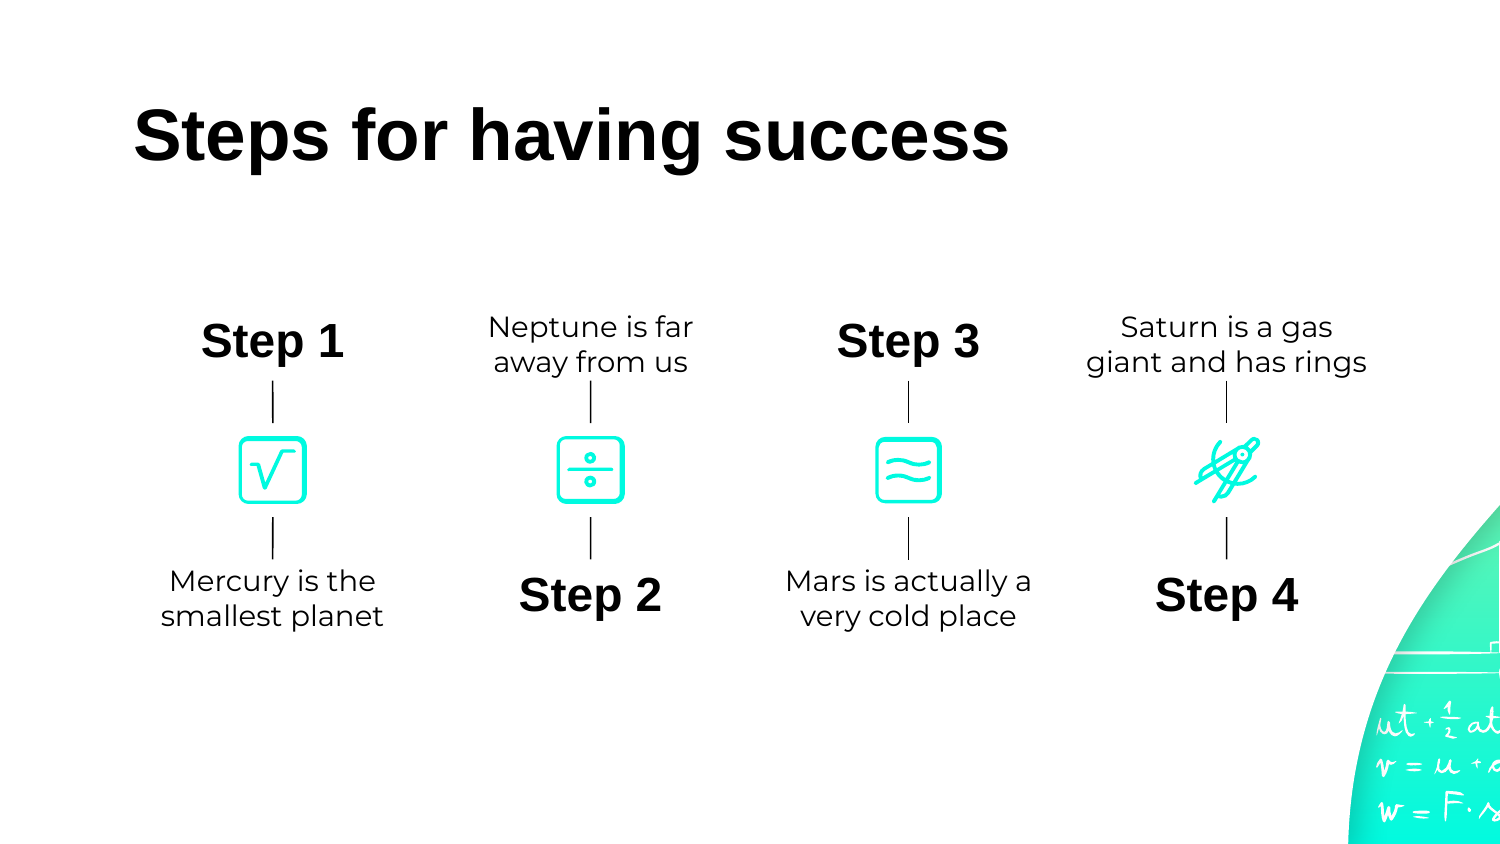

# Steps for having success
Step 1
Step 3
Saturn is a gas giant and has rings
Neptune is far away from us

Mercury is the smallest planet
Step 4
Step 2
Mars is actually a very cold place